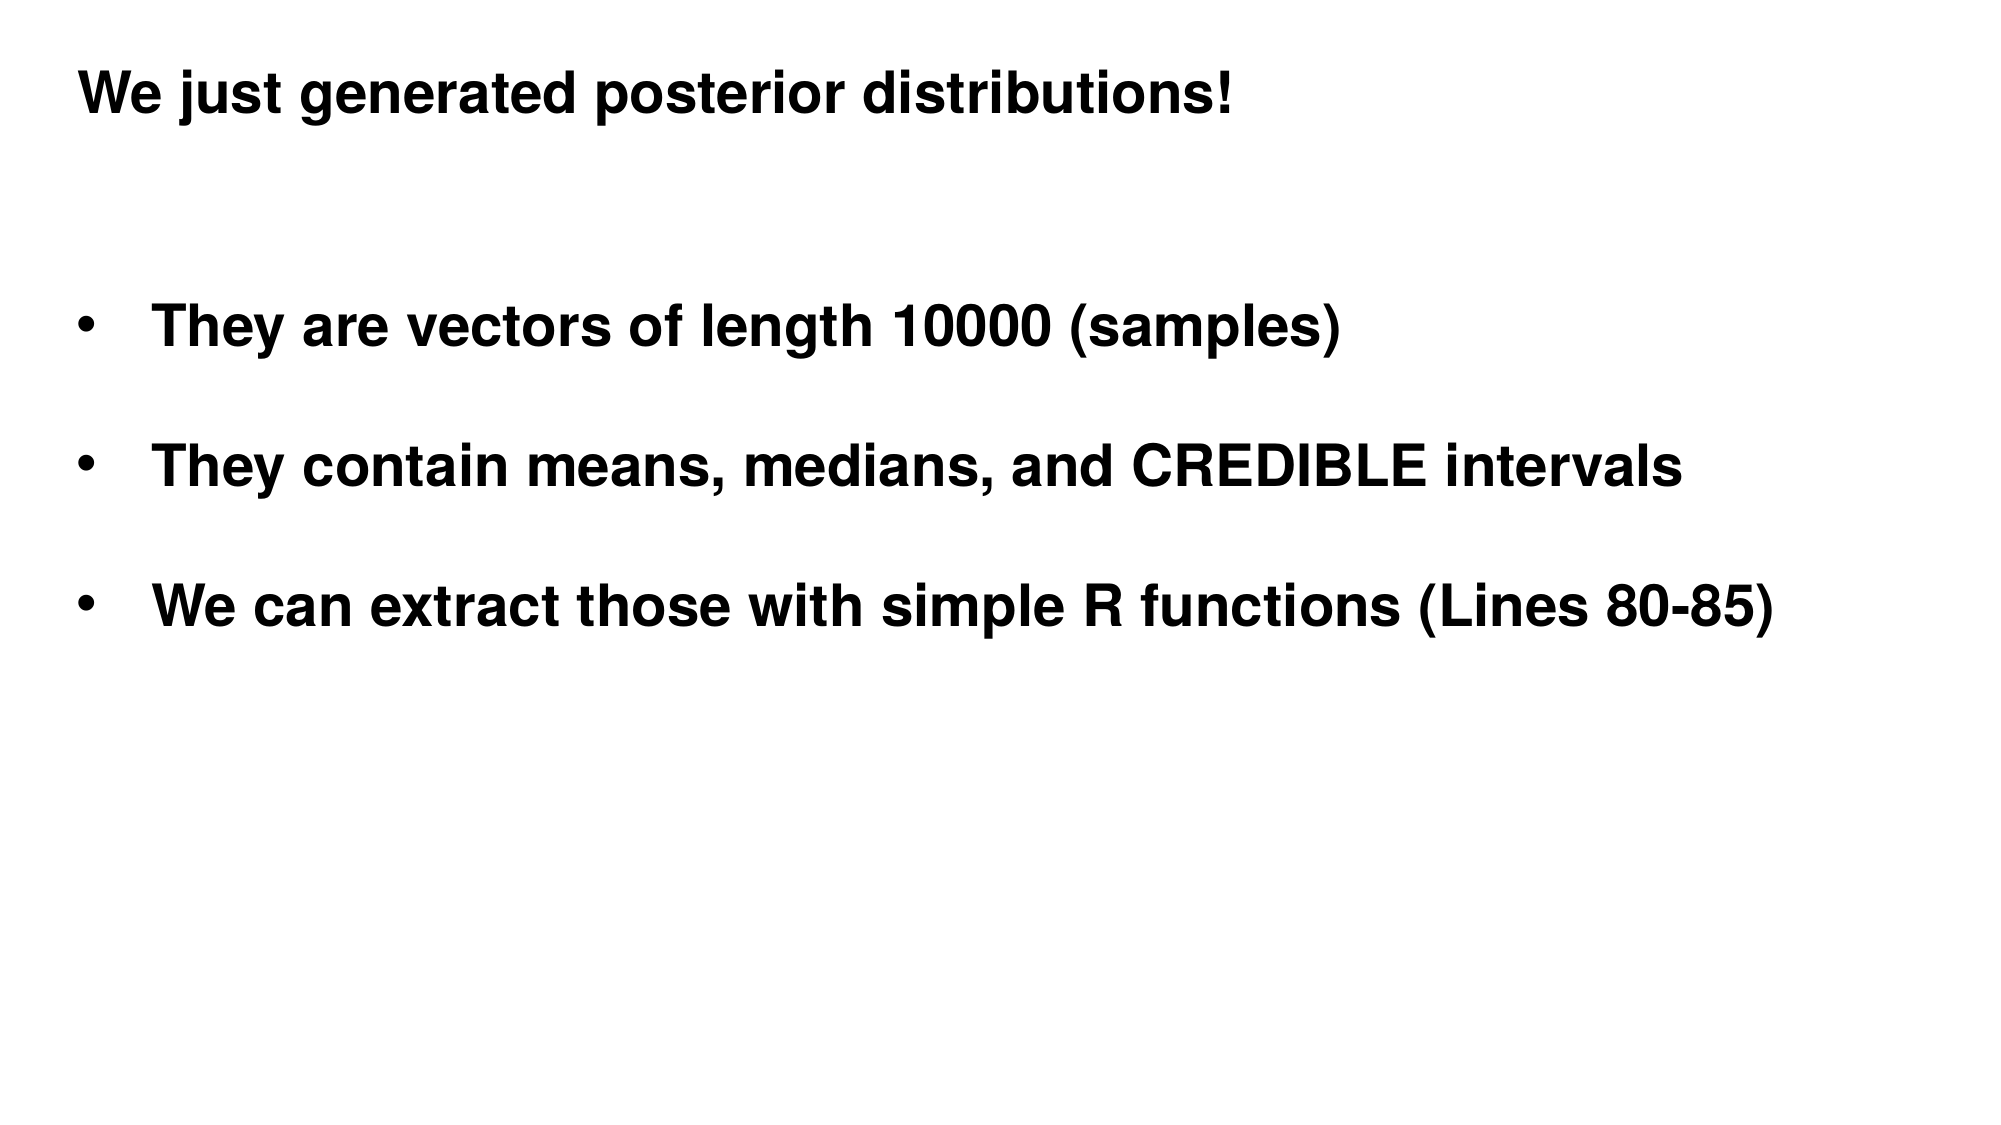

We just generated posterior distributions!
They are vectors of length 10000 (samples)

They contain means, medians, and CREDIBLE intervals

We can extract those with simple R functions (Lines 80-85)